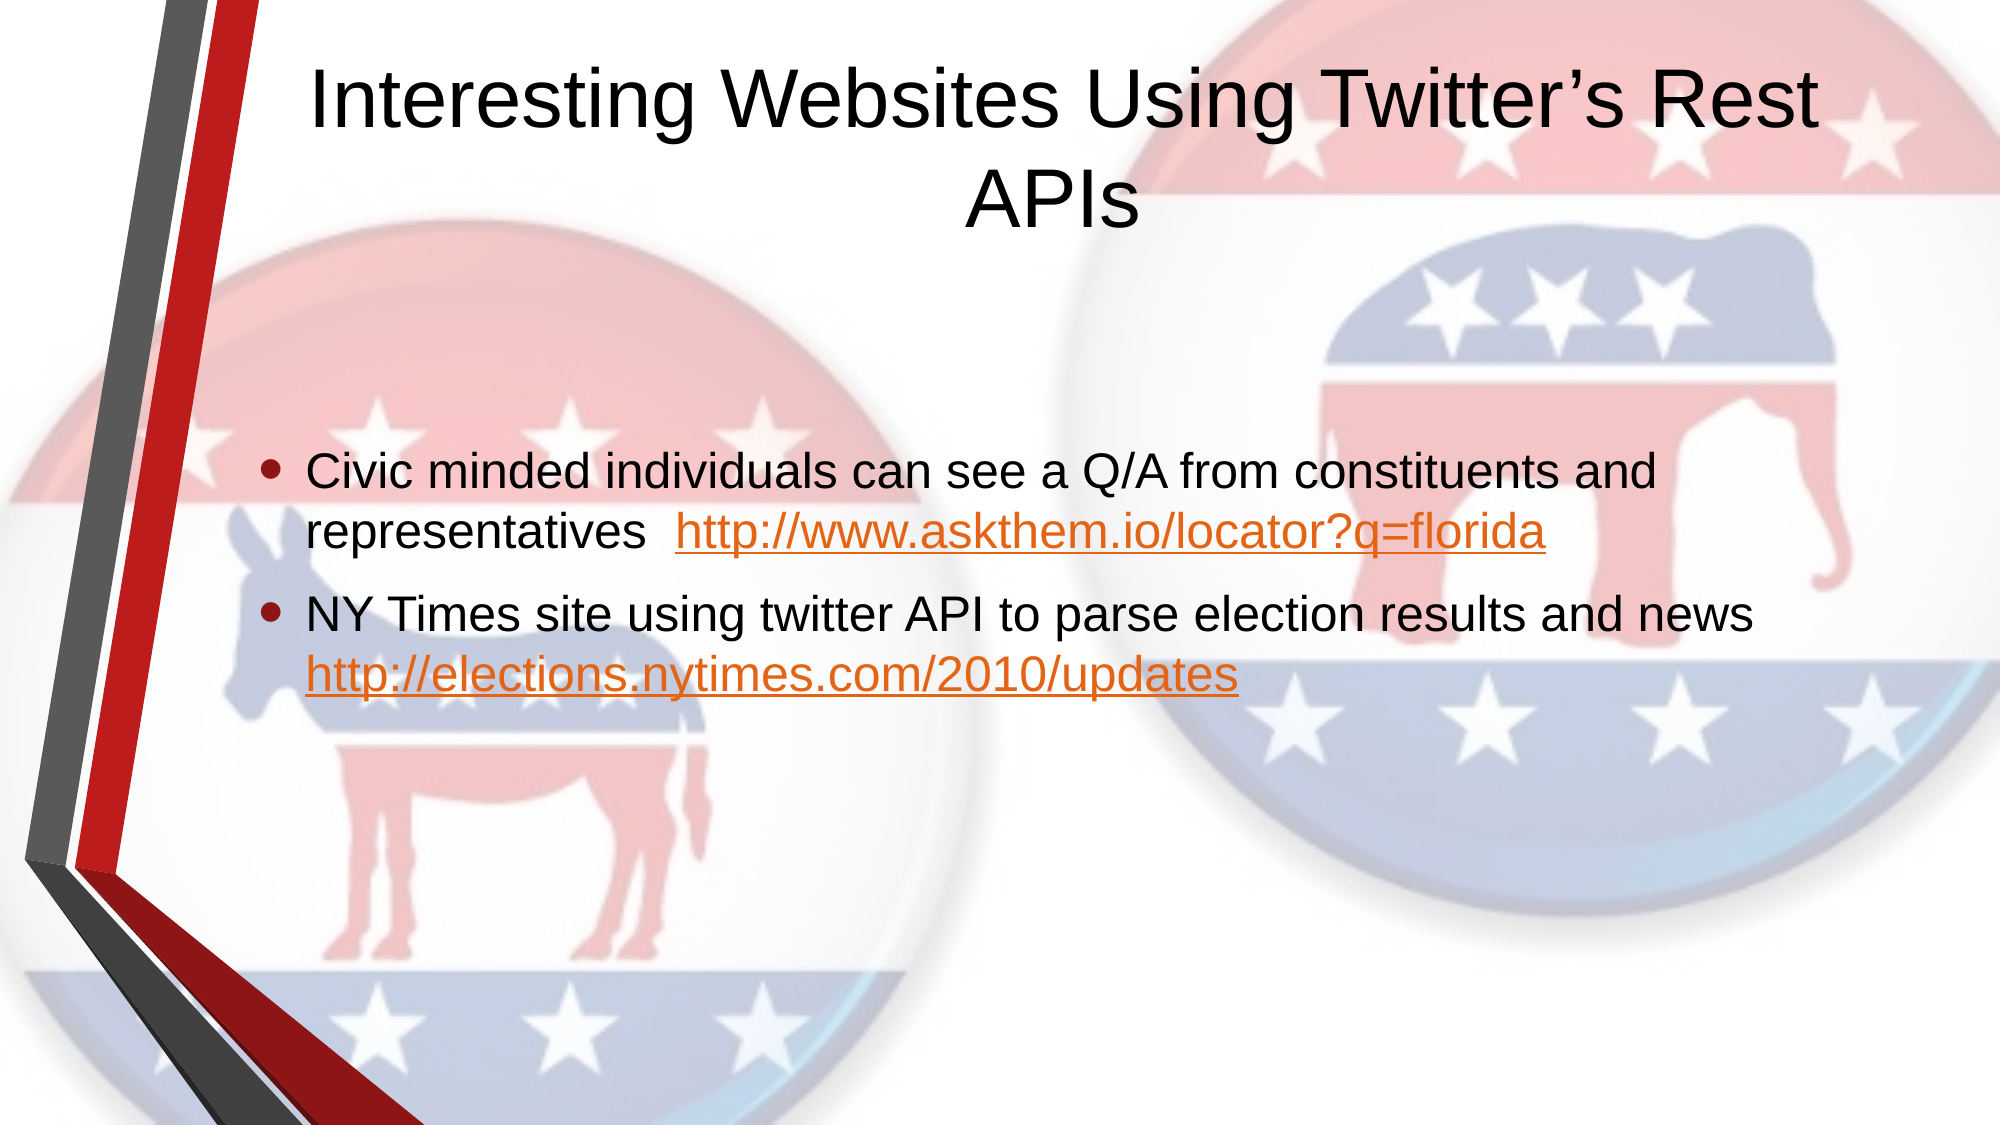

# Interesting Websites Using Twitter’s Rest APIs
Civic minded individuals can see a Q/A from constituents and representatives  http://www.askthem.io/locator?q=florida
NY Times site using twitter API to parse election results and news http://elections.nytimes.com/2010/updates